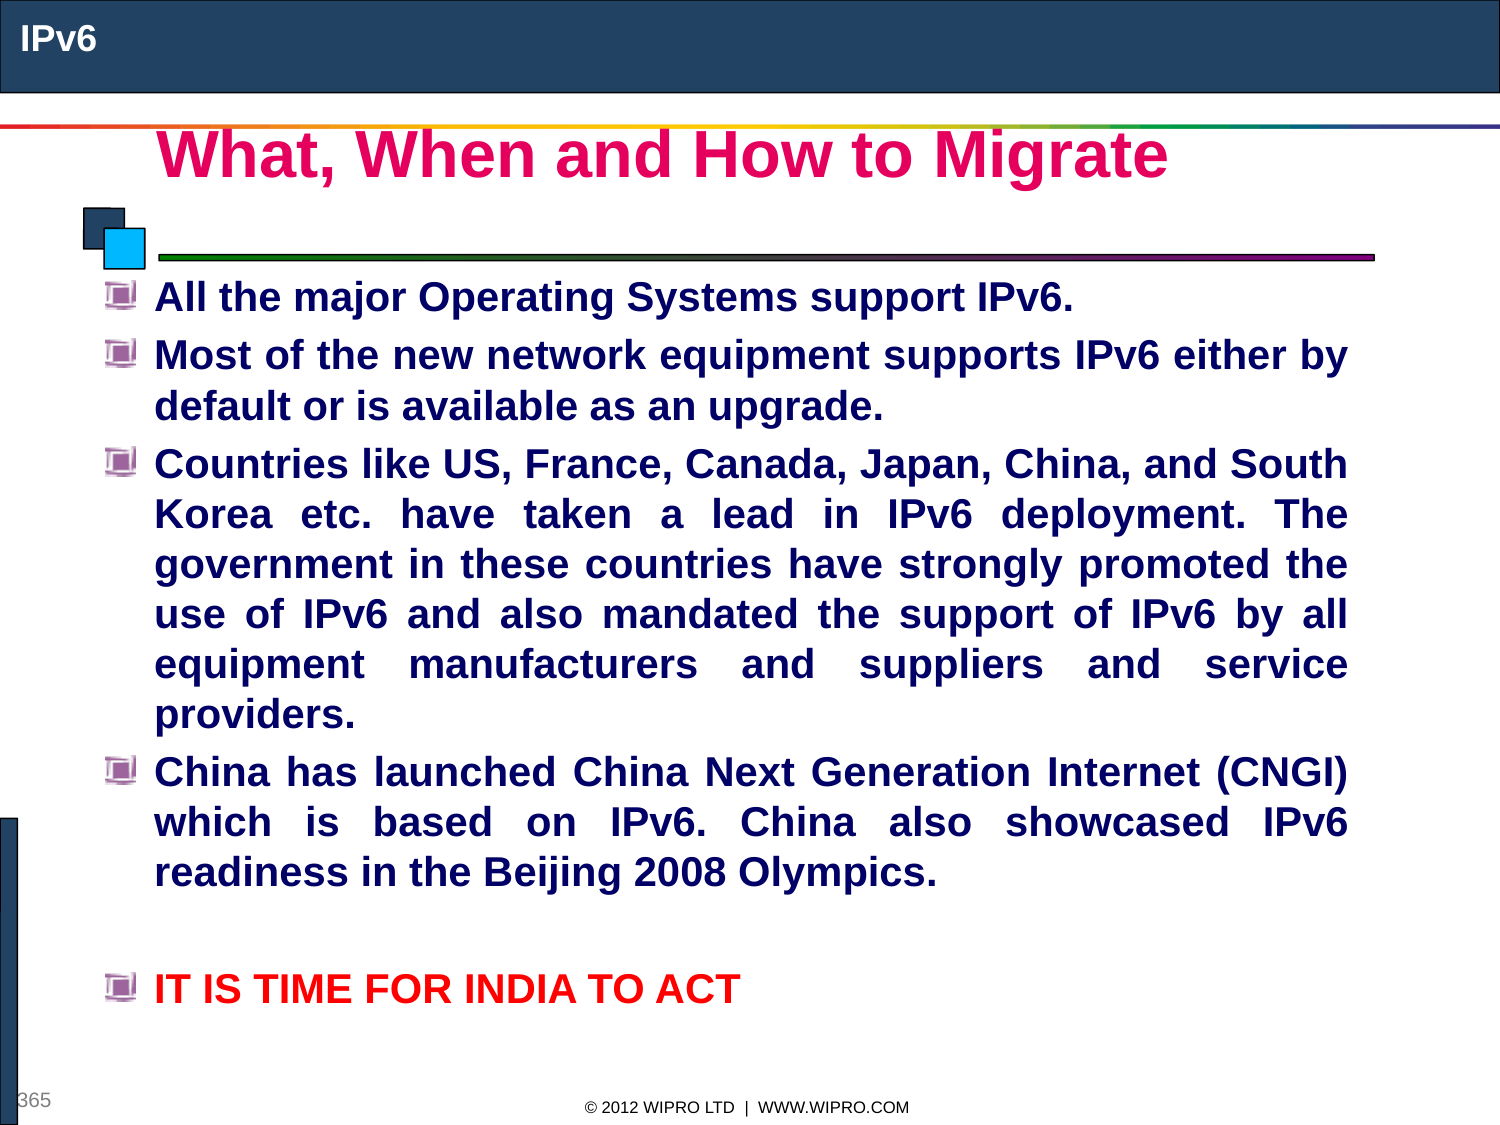

IPv6
# What, When and How to Migrate

All the major Operating Systems support IPv6.
Most of the new network equipment supports IPv6 either by default or is available as an upgrade.
Countries like US, France, Canada, Japan, China, and South Korea etc. have taken a lead in IPv6 deployment. The government in these countries have strongly promoted the use of IPv6 and also mandated the support of IPv6 by all equipment manufacturers and suppliers and service providers.
China has launched China Next Generation Internet (CNGI) which is based on IPv6. China also showcased IPv6 readiness in the Beijing 2008 Olympics.

IT IS TIME FOR INDIA TO ACT